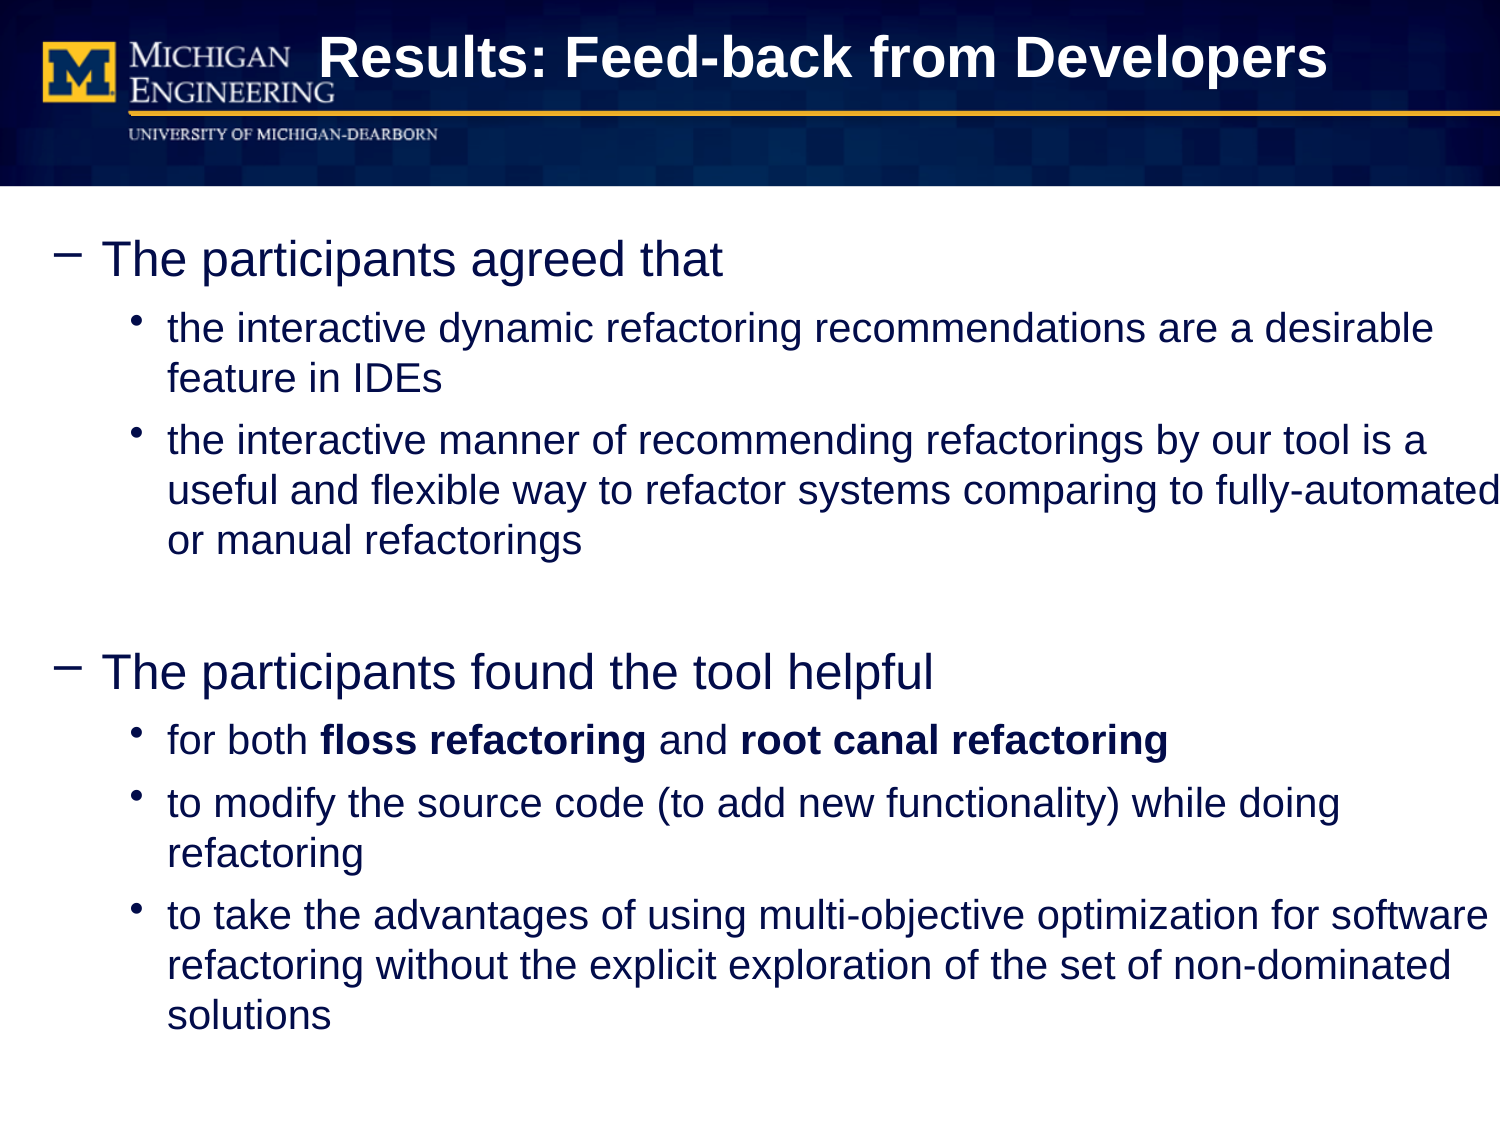

# Results: Feed-back from Developers
The participants agreed that
the interactive dynamic refactoring recommendations are a desirable feature in IDEs
the interactive manner of recommending refactorings by our tool is a useful and flexible way to refactor systems comparing to fully-automated or manual refactorings

The participants found the tool helpful
for both floss refactoring and root canal refactoring
to modify the source code (to add new functionality) while doing refactoring
to take the advantages of using multi-objective optimization for software refactoring without the explicit exploration of the set of non-dominated solutions